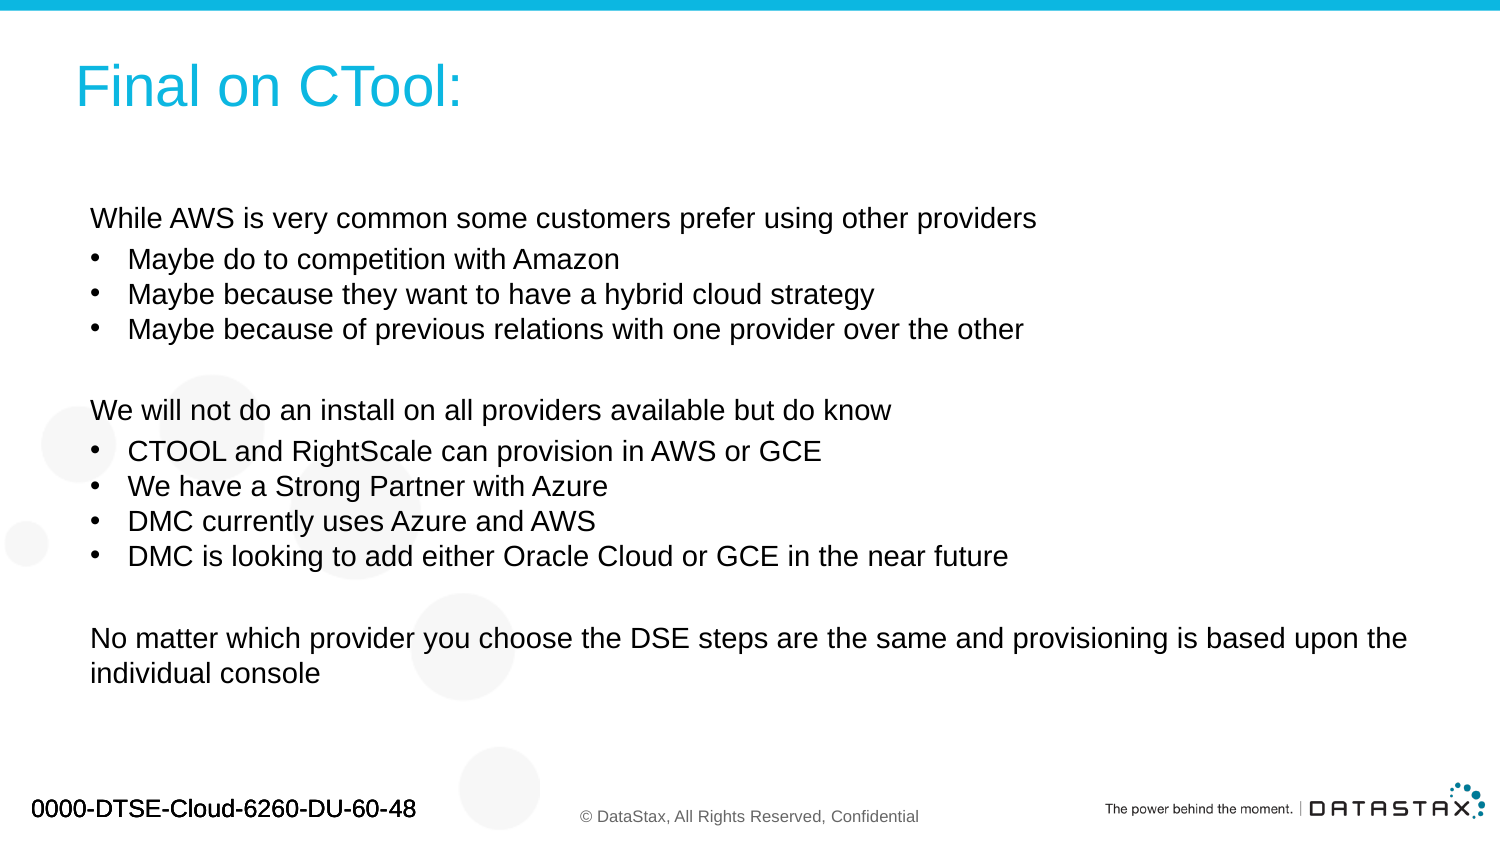

# Final on CTool:
While AWS is very common some customers prefer using other providers
Maybe do to competition with Amazon
Maybe because they want to have a hybrid cloud strategy
Maybe because of previous relations with one provider over the other

We will not do an install on all providers available but do know
CTOOL and RightScale can provision in AWS or GCE
We have a Strong Partner with Azure
DMC currently uses Azure and AWS
DMC is looking to add either Oracle Cloud or GCE in the near future

No matter which provider you choose the DSE steps are the same and provisioning is based upon the individual console
0000-DTSE-Cloud-6260-DU-60-48
0000-DTSE-Cloud-6260-DU-60-48
0000-DTSE-Cloud-6260-DU-60-48